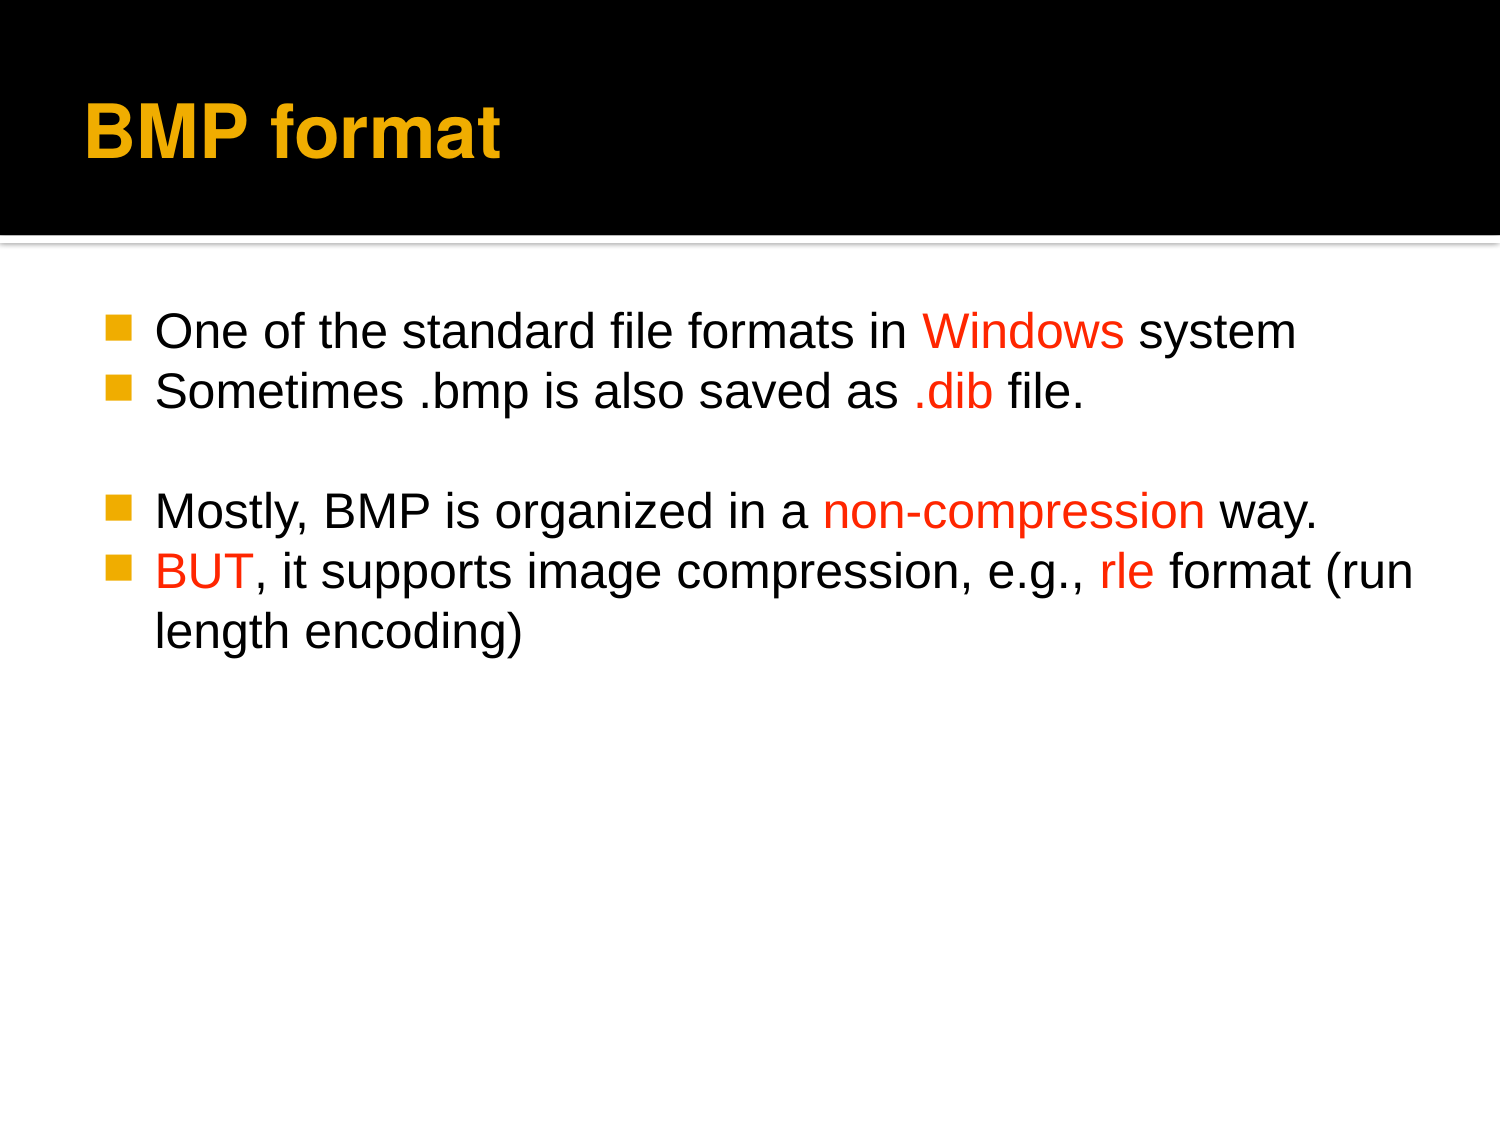

# BMP format
One of the standard file formats in Windows system
Sometimes .bmp is also saved as .dib file.

Mostly, BMP is organized in a non-compression way.
BUT, it supports image compression, e.g., rle format (run length encoding)